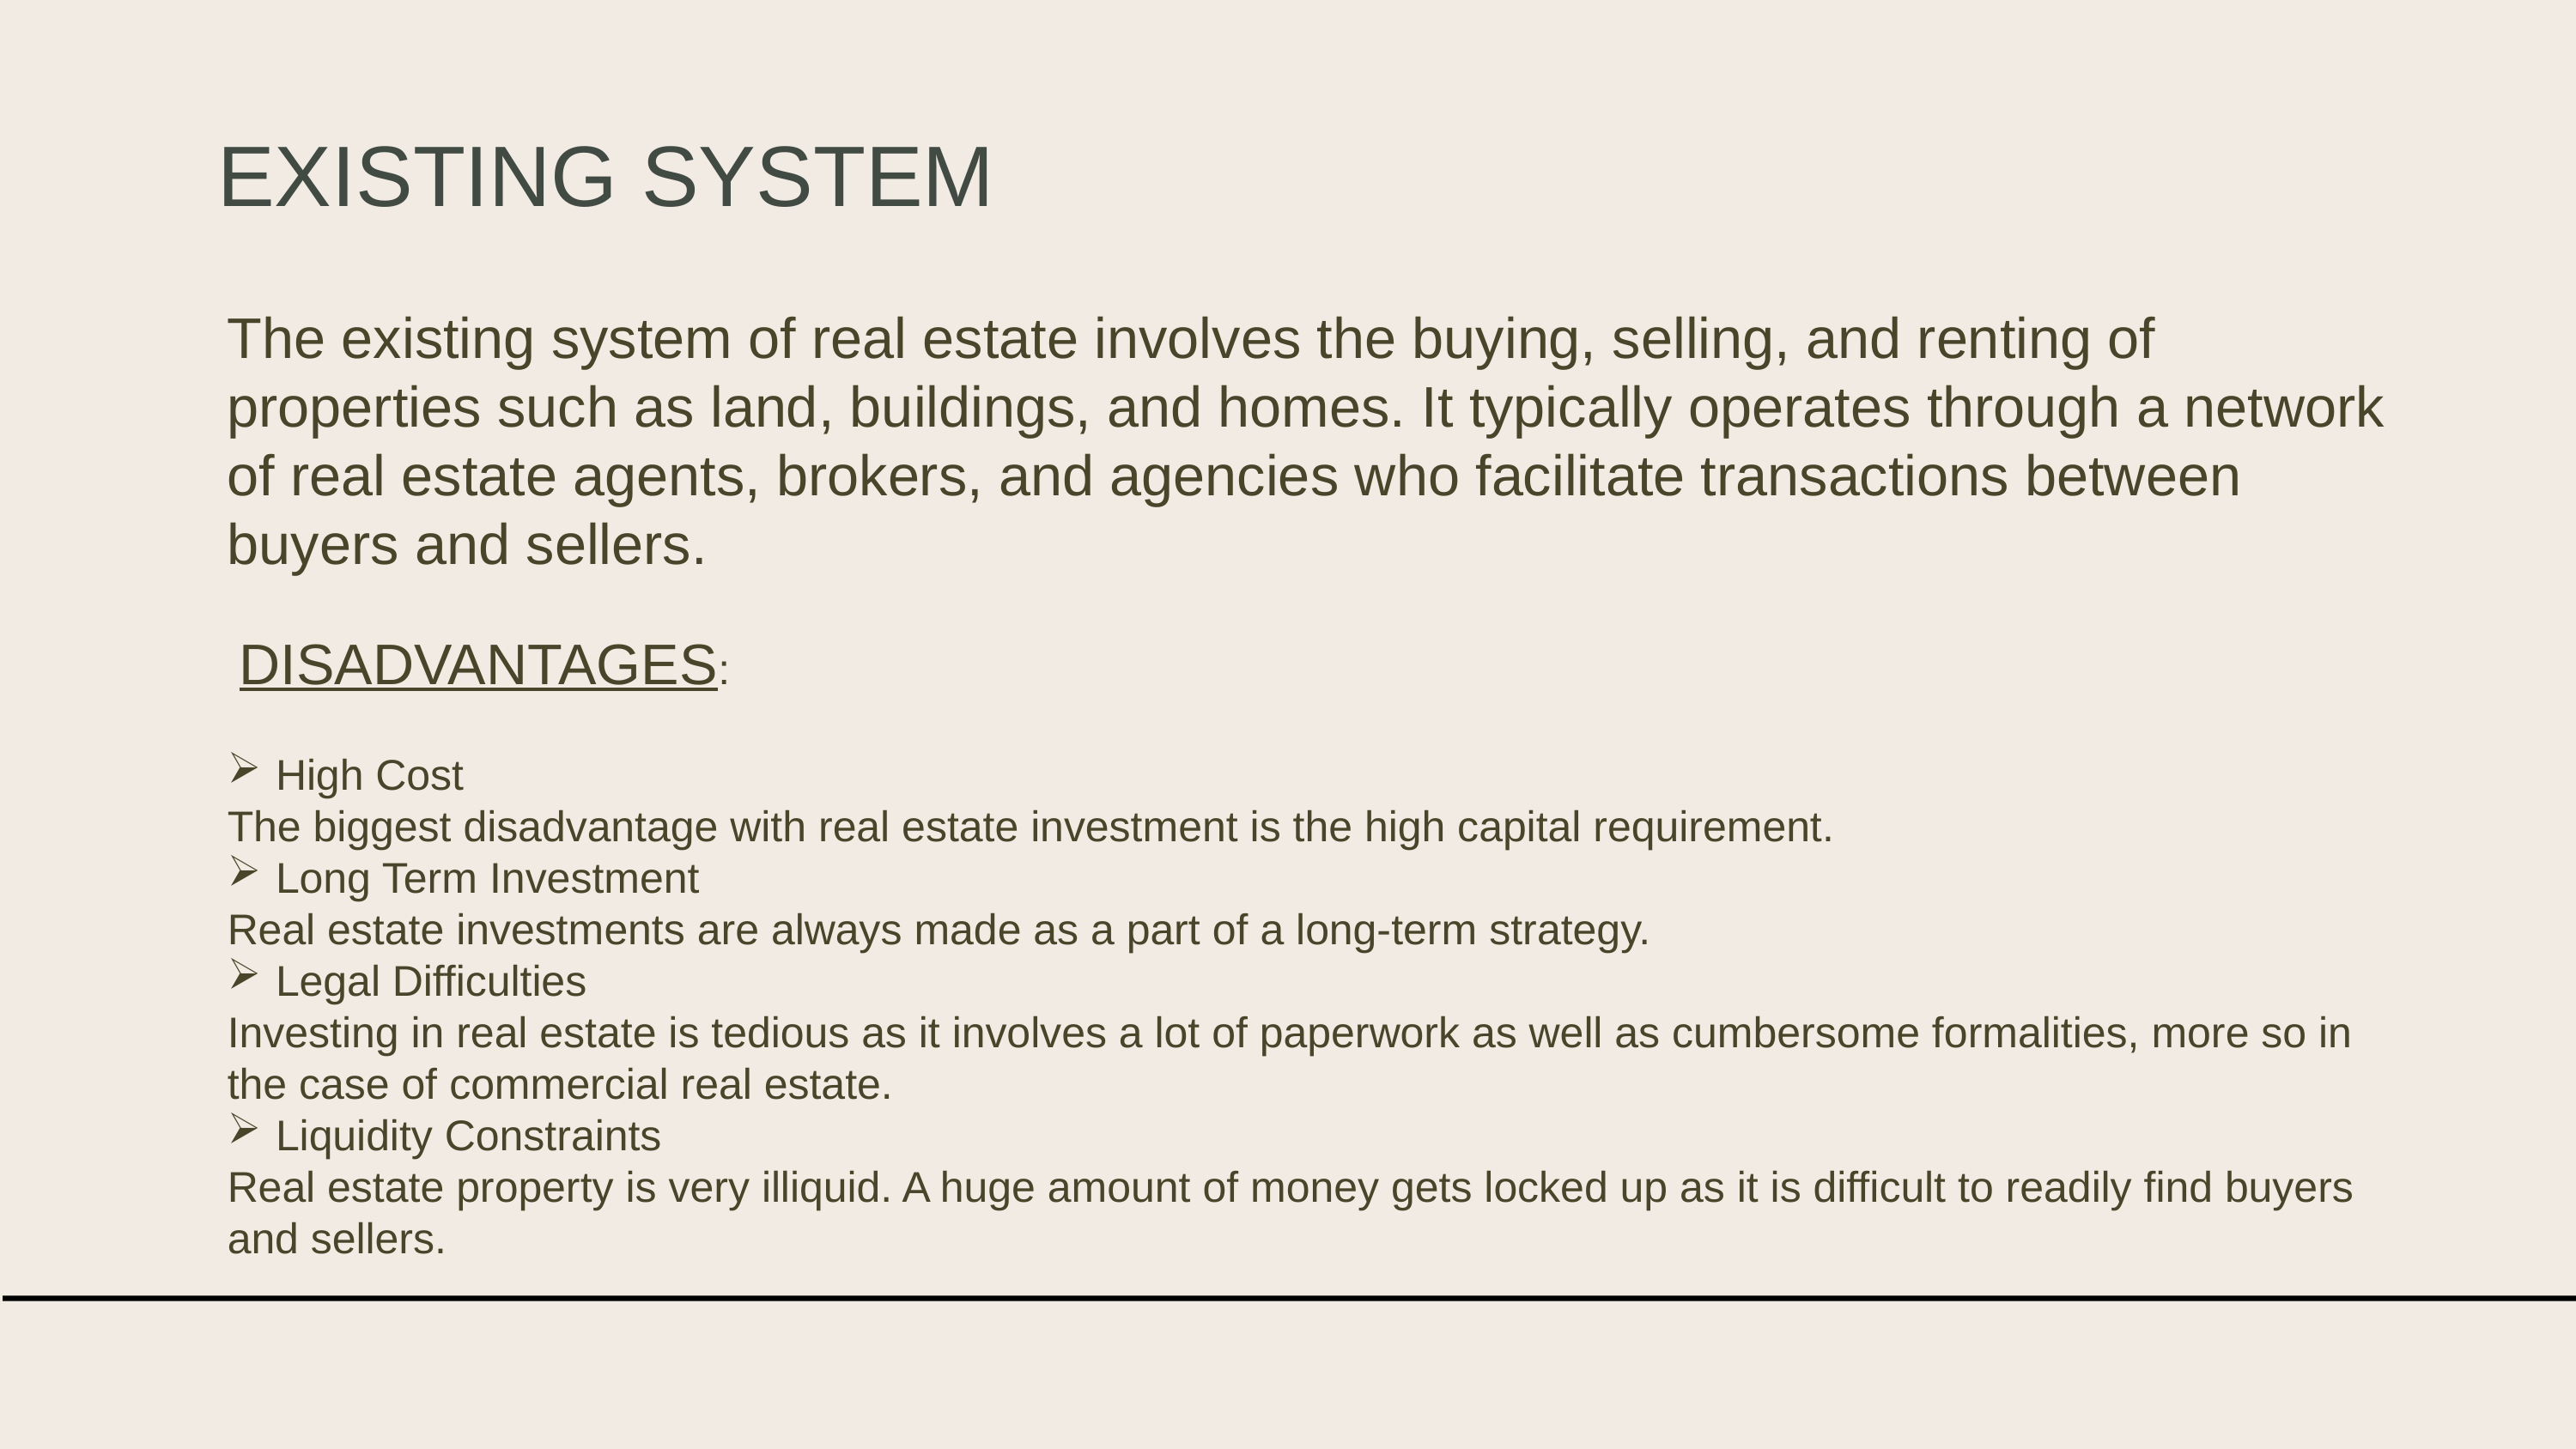

EXISTING SYSTEM
The existing system of real estate involves the buying, selling, and renting of properties such as land, buildings, and homes. It typically operates through a network of real estate agents, brokers, and agencies who facilitate transactions between buyers and sellers.

 DISADVANTAGES:

High Cost
The biggest disadvantage with real estate investment is the high capital requirement.
Long Term Investment
Real estate investments are always made as a part of a long-term strategy.
Legal Difficulties
Investing in real estate is tedious as it involves a lot of paperwork as well as cumbersome formalities, more so in the case of commercial real estate.
Liquidity Constraints
Real estate property is very illiquid. A huge amount of money gets locked up as it is difficult to readily find buyers and sellers.